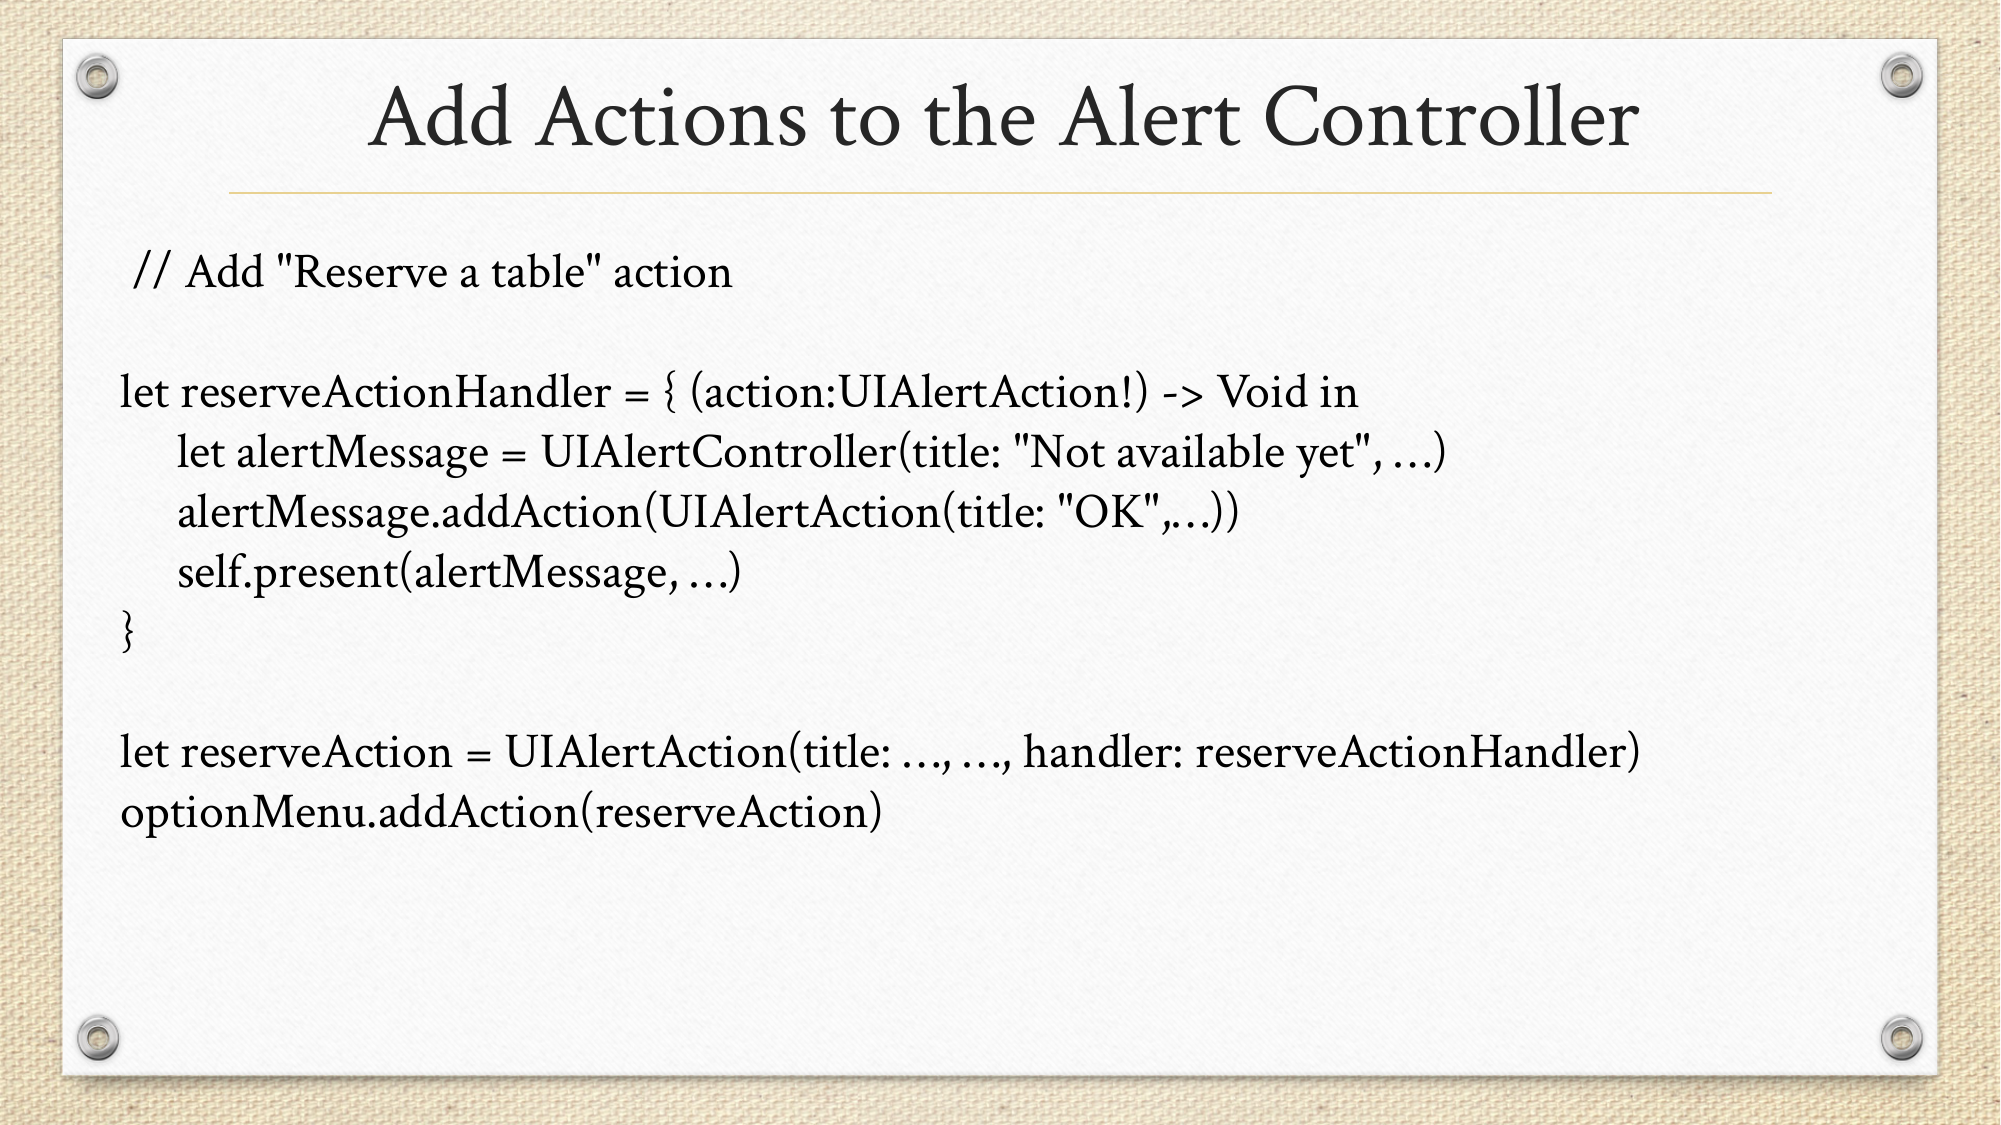

# Add Actions to the Alert Controller
 // Add "Reserve a table" action

let reserveActionHandler = { (action:UIAlertAction!) -> Void in
     let alertMessage = UIAlertController(title: "Not available yet", …)
     alertMessage.addAction(UIAlertAction(title: "OK",…))
     self.present(alertMessage, …)
}

let reserveAction = UIAlertAction(title: …, …, handler: reserveActionHandler)
optionMenu.addAction(reserveAction)